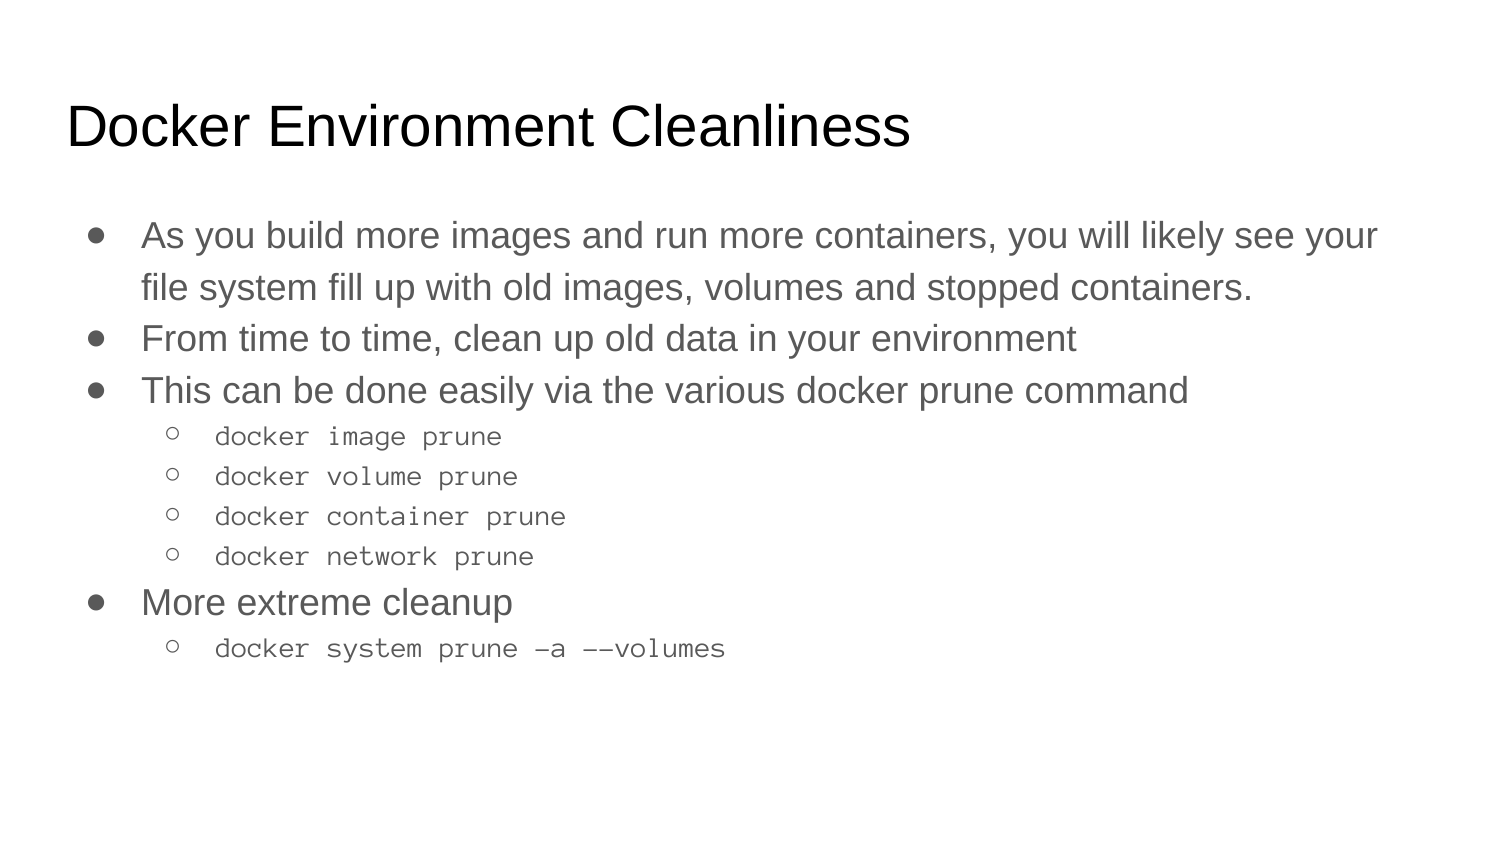

# Docker Environment Cleanliness
As you build more images and run more containers, you will likely see your file system fill up with old images, volumes and stopped containers.
From time to time, clean up old data in your environment
This can be done easily via the various docker prune command
docker image prune
docker volume prune
docker container prune
docker network prune
More extreme cleanup
docker system prune -a --volumes